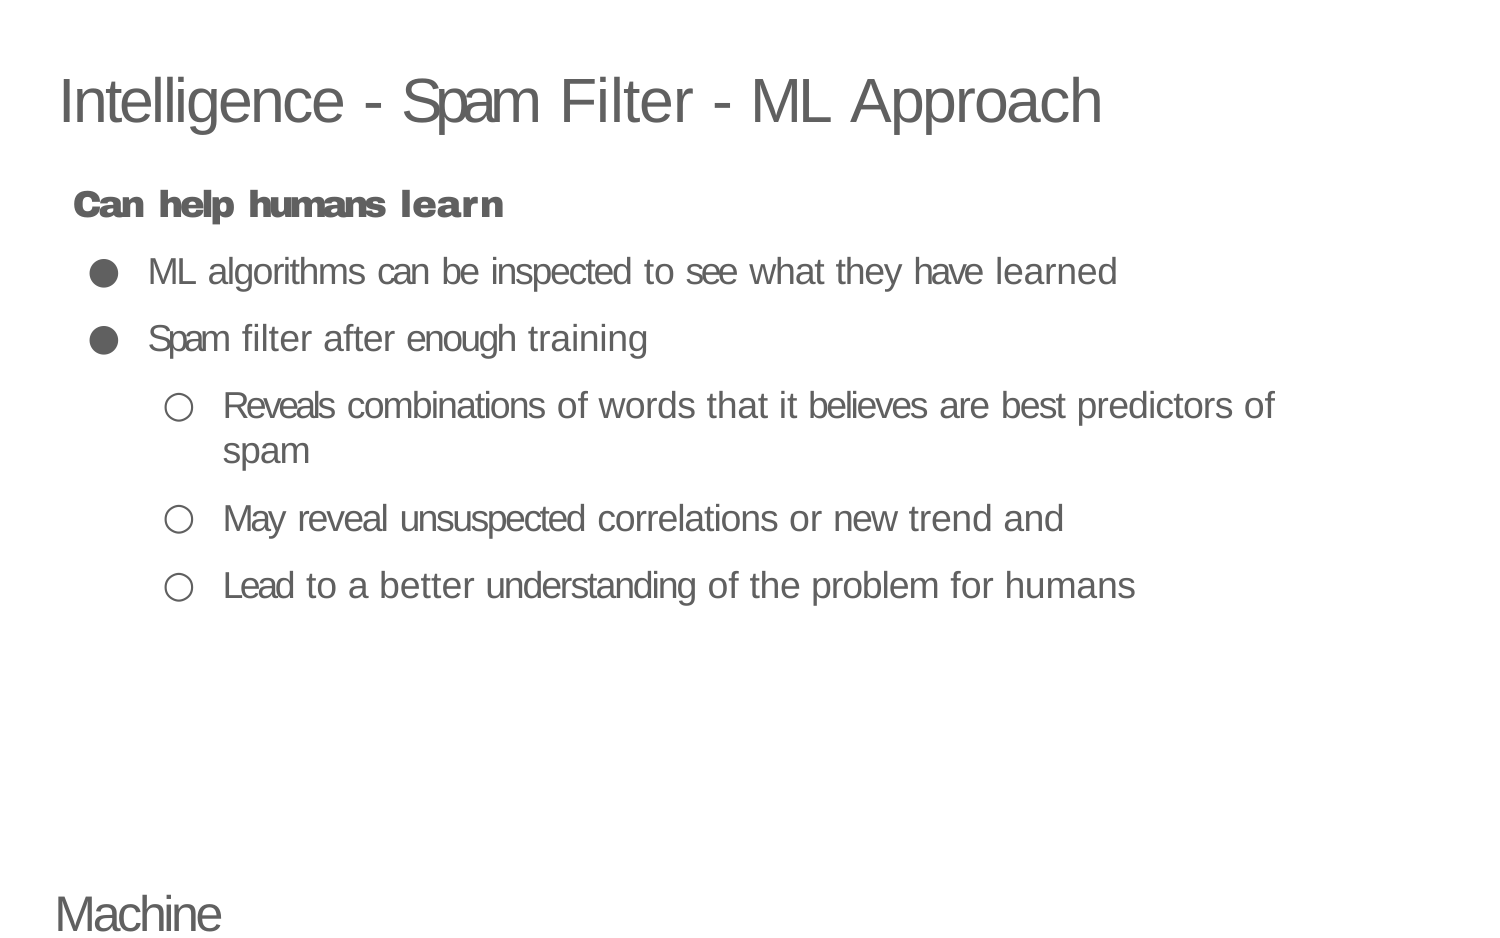

# Intelligence - Spam Filter - ML Approach
Can help humans learn
ML algorithms can be inspected to see what they have learned
Spam filter after enough training
Reveals combinations of words that it believes are best predictors of spam
May reveal unsuspected correlations or new trend and
Lead to a better understanding of the problem for humans
Machine Learning